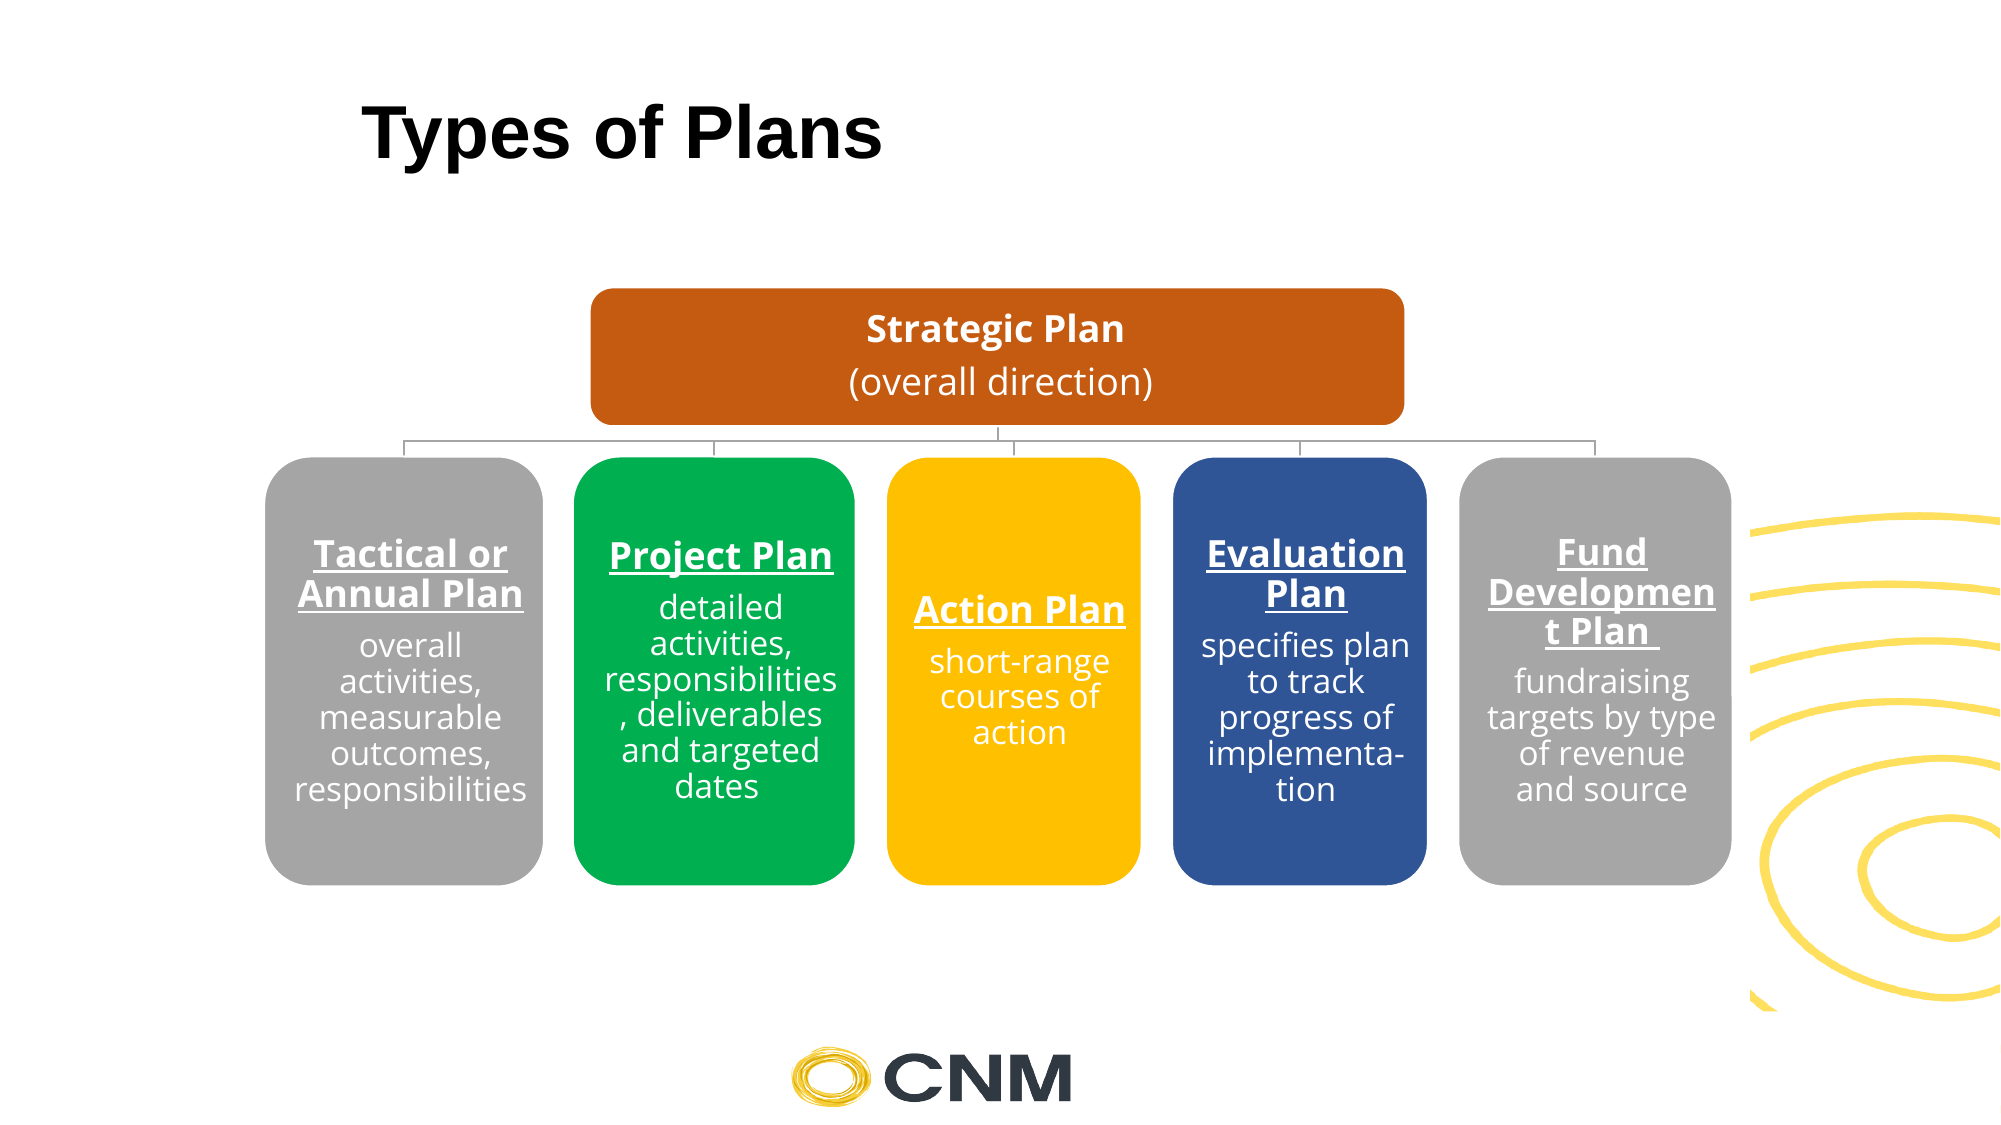

# Types of Plans
Strategic Plan
(overall direction)
Tactical or Annual Plan
overall activities, measurable outcomes, responsibilities
Project Plan
detailed activities, responsibilities, deliverables and targeted dates
Action Plan
short-range courses of action
Evaluation Plan
specifies plan to track progress of implementa-tion
Fund Development Plan
fundraising targets by type of revenue and source